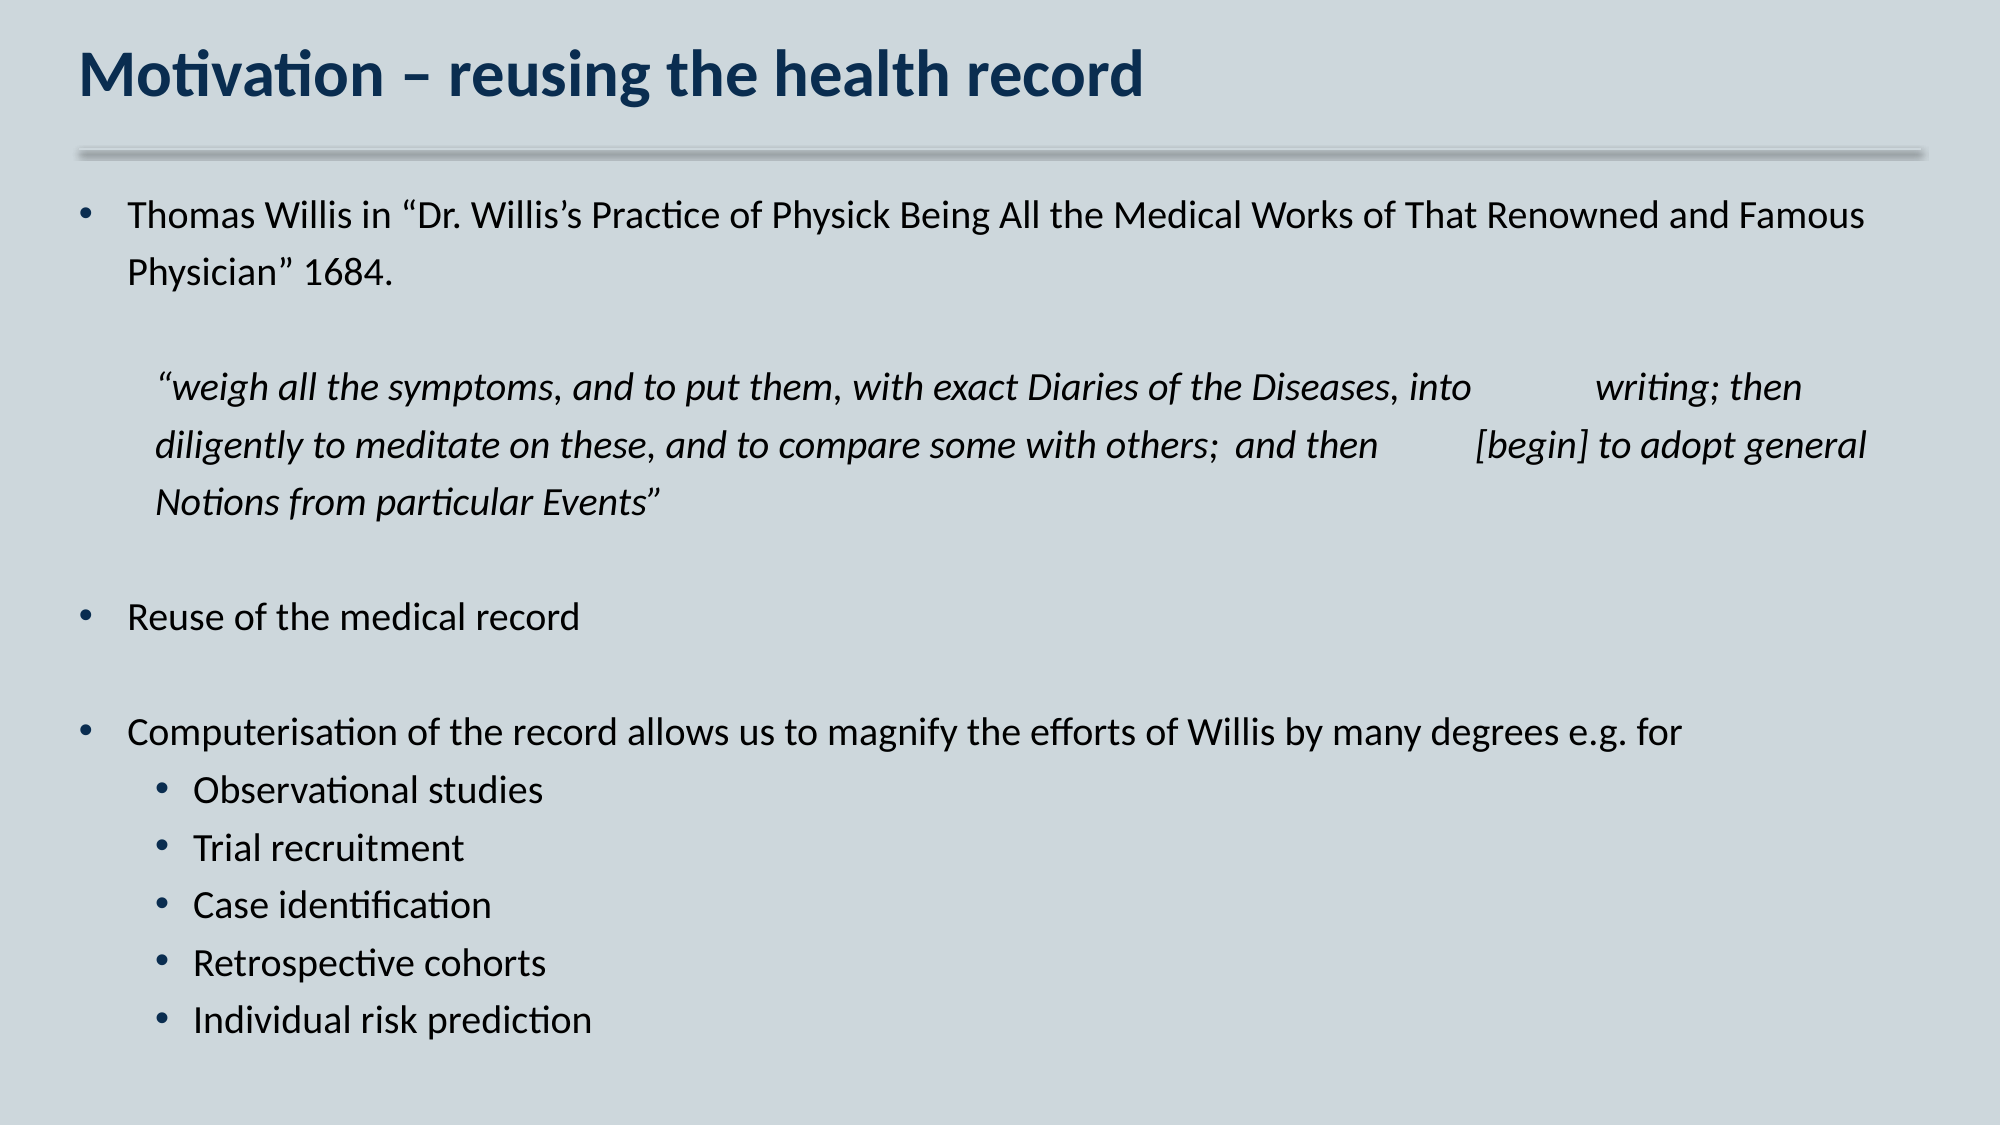

# Motivation – reusing the health record
Thomas Willis in “Dr. Willis’s Practice of Physick Being All the Medical Works of That Renowned and Famous Physician” 1684.

	“weigh all the symptoms, and to put them, with exact Diaries of the Diseases, into 	writing; then diligently to meditate on these, and to compare some with others; 	and then 	[begin] to adopt general Notions from particular Events”

Reuse of the medical record

Computerisation of the record allows us to magnify the efforts of Willis by many degrees e.g. for
Observational studies
Trial recruitment
Case identification
Retrospective cohorts
Individual risk prediction